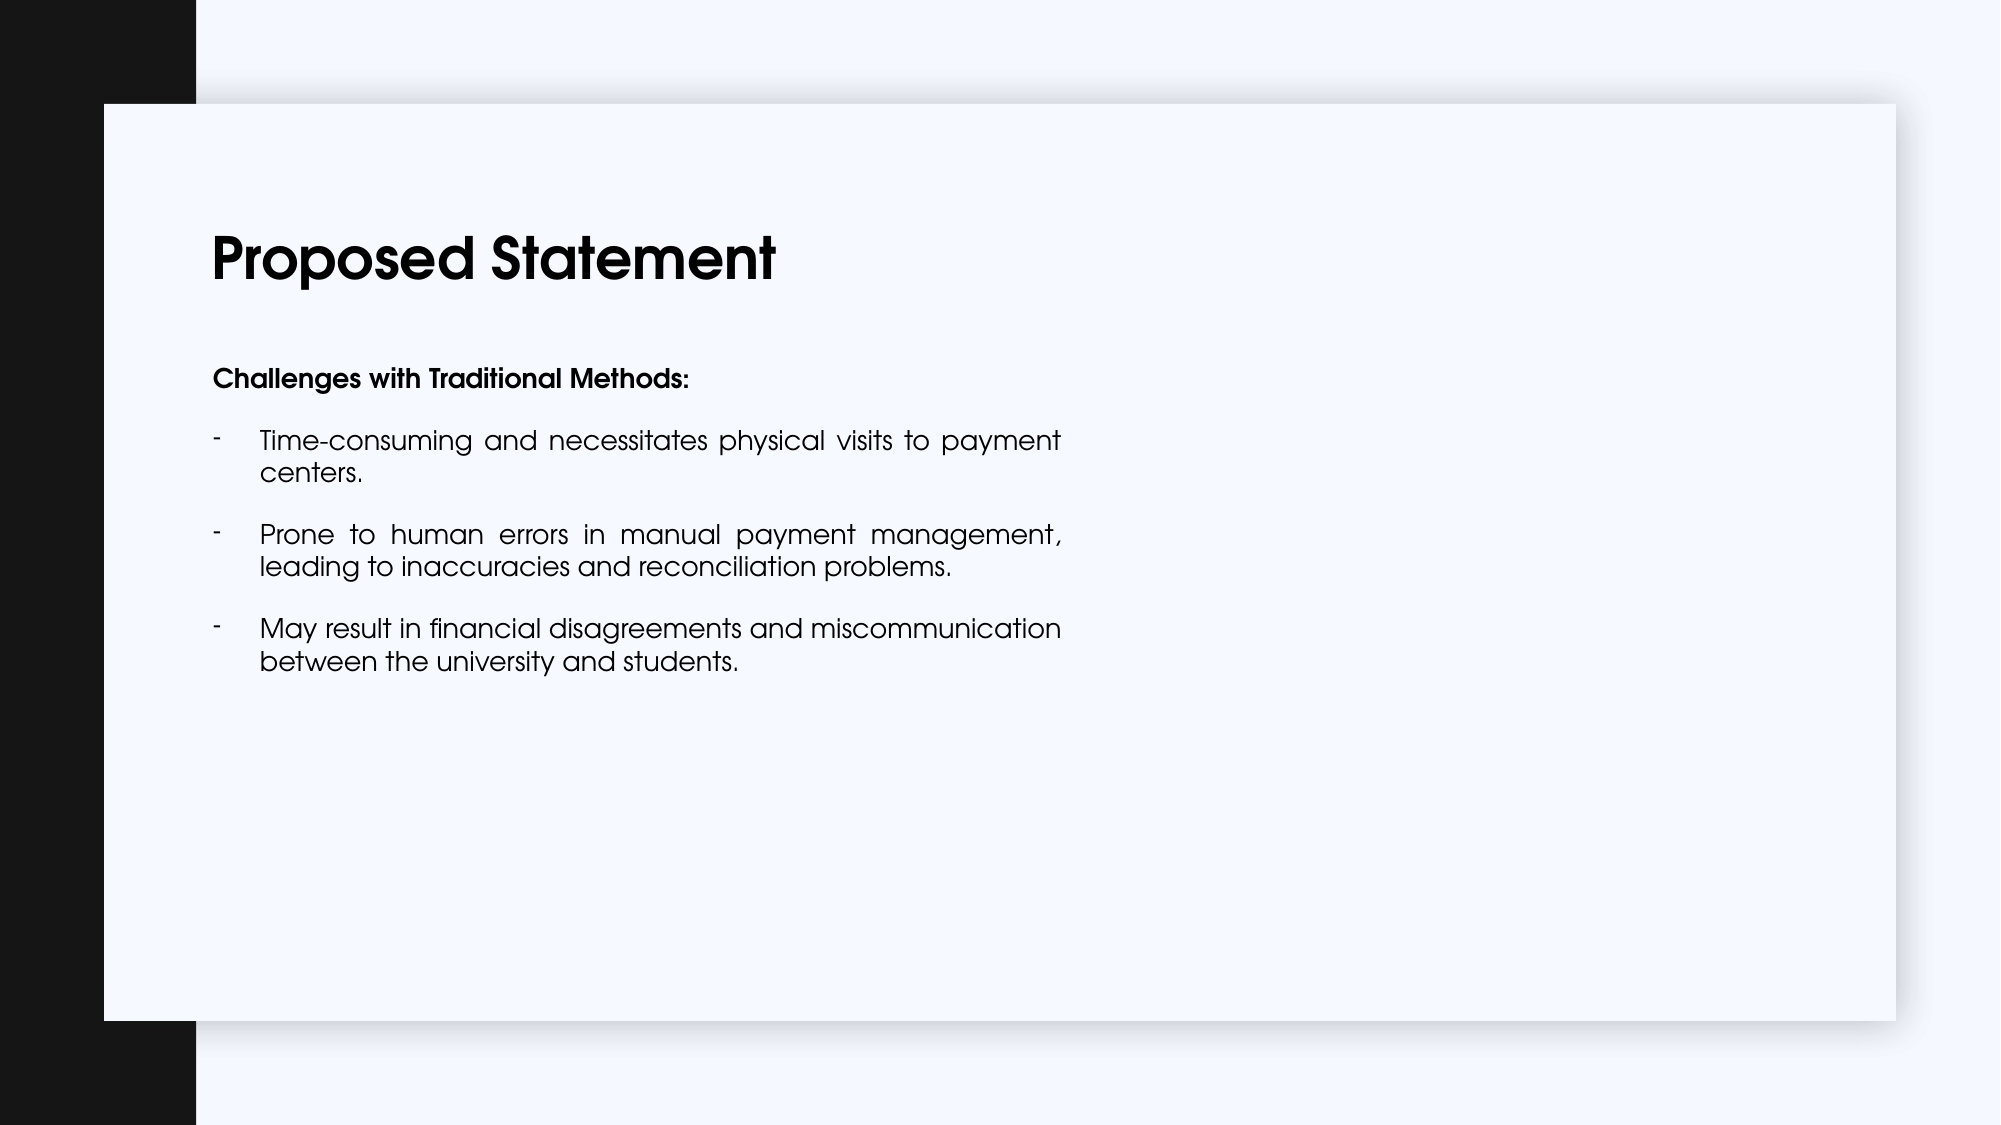

# Proposed Statement
Challenges with Traditional Methods:
Time-consuming and necessitates physical visits to payment centers.
Prone to human errors in manual payment management, leading to inaccuracies and reconciliation problems.
May result in financial disagreements and miscommunication between the university and students.